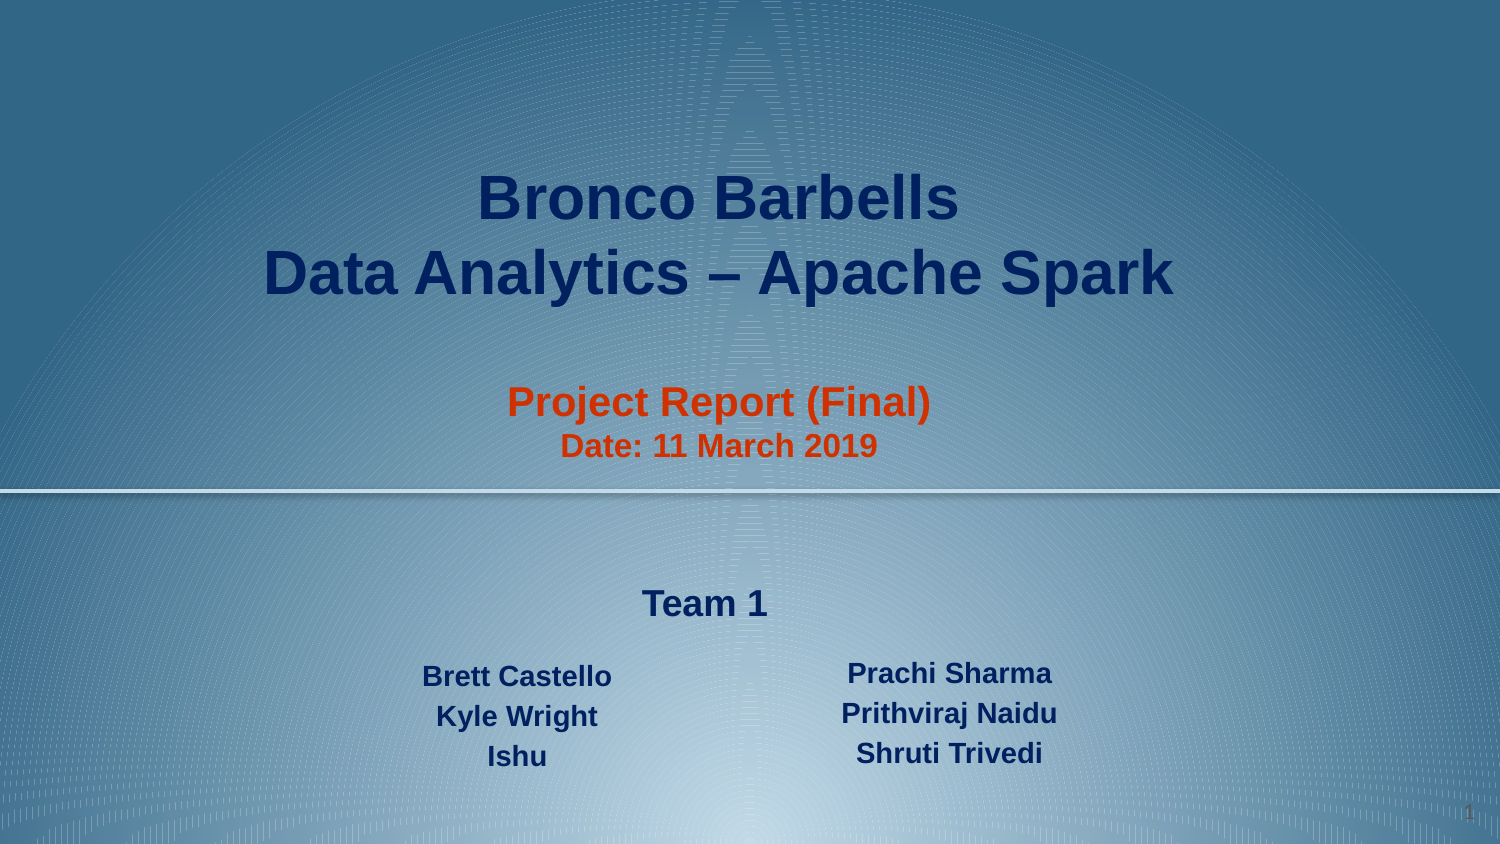

Bronco Barbells
Data Analytics – Apache Spark
Project Report (Final)
Date: 11 March 2019
Team 1

Prachi Sharma
Prithviraj Naidu
Shruti Trivedi

Brett Castello
Kyle Wright
Ishu

1